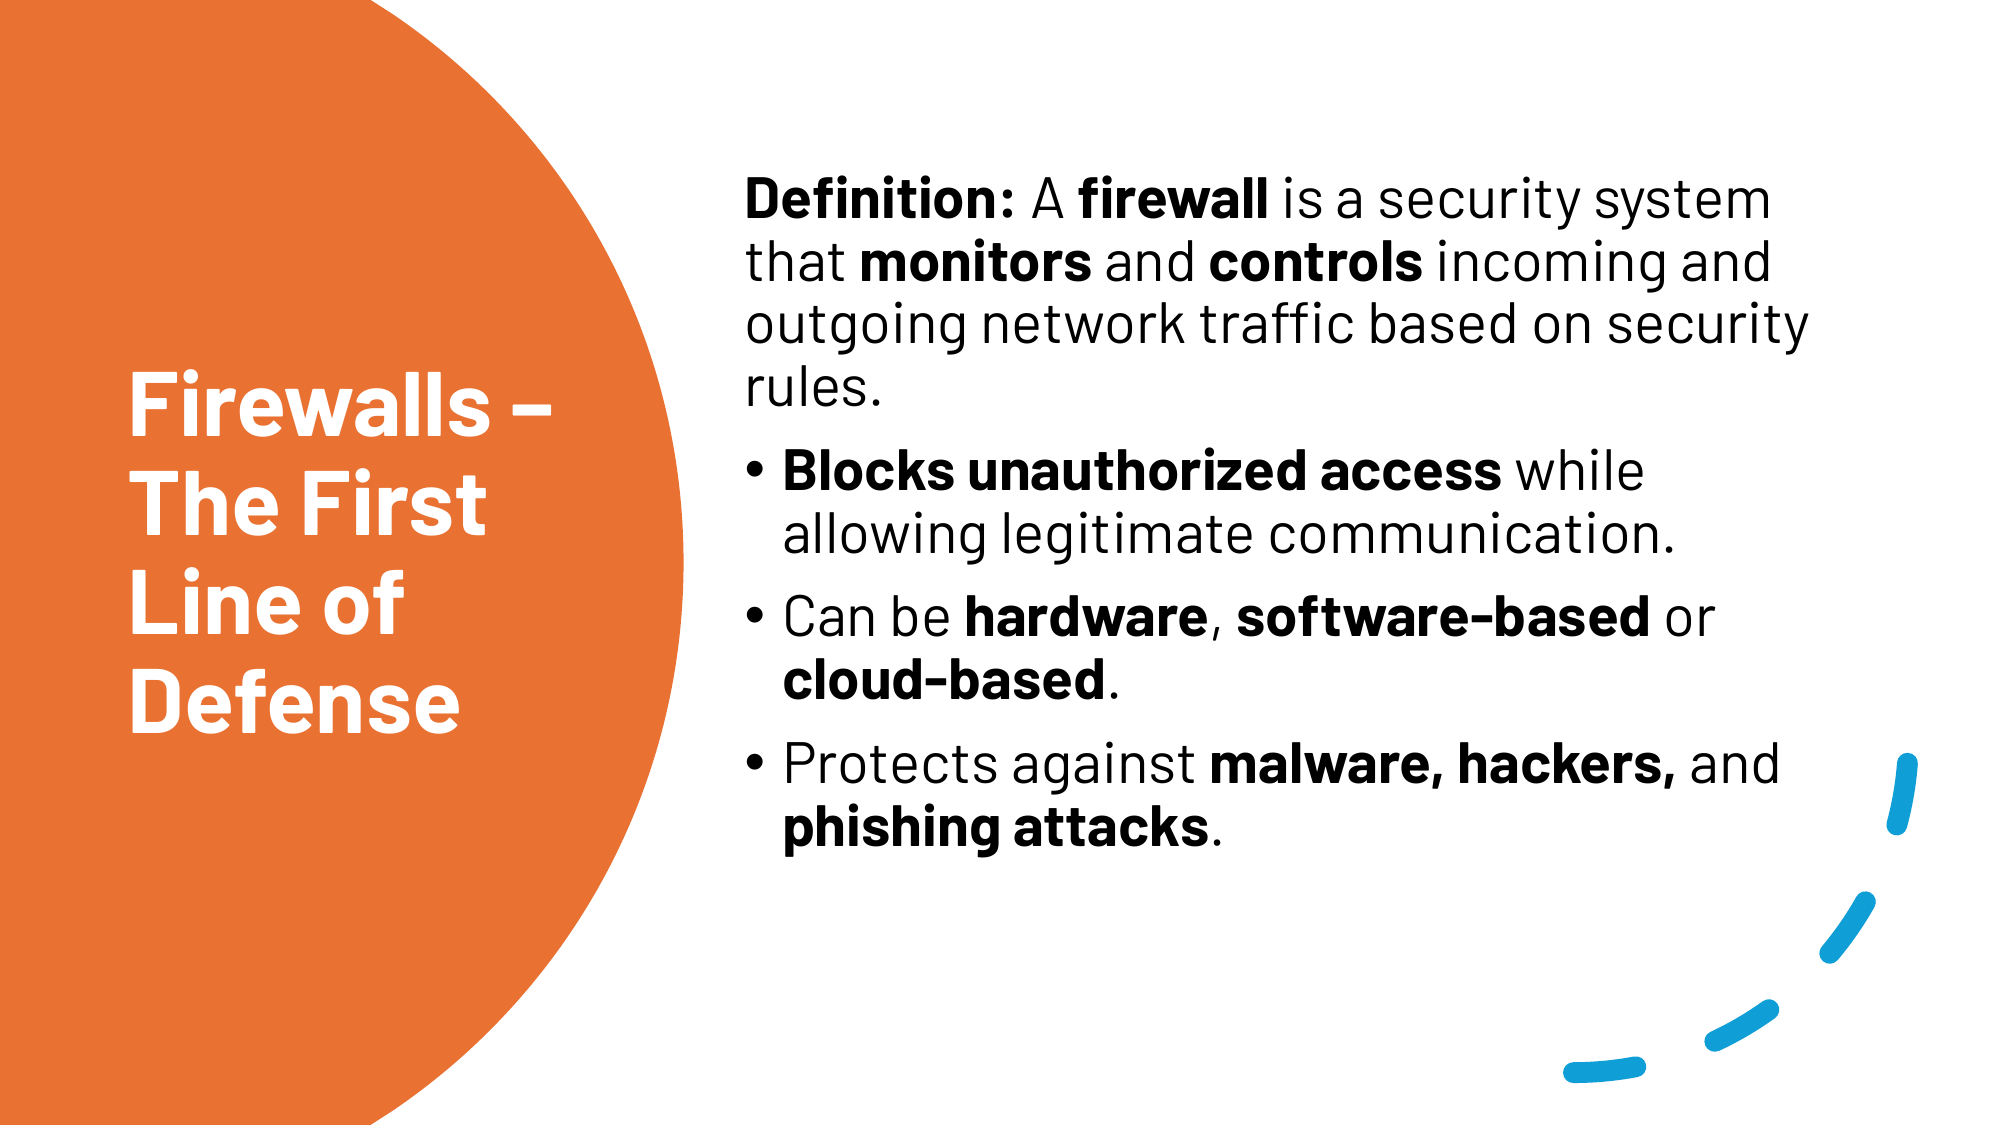

Definition: A firewall is a security system that monitors and controls incoming and outgoing network traffic based on security rules.
Blocks unauthorized access while allowing legitimate communication.
Can be hardware, software-based or cloud-based.
Protects against malware, hackers, and phishing attacks.

# Firewalls – The First Line of Defense